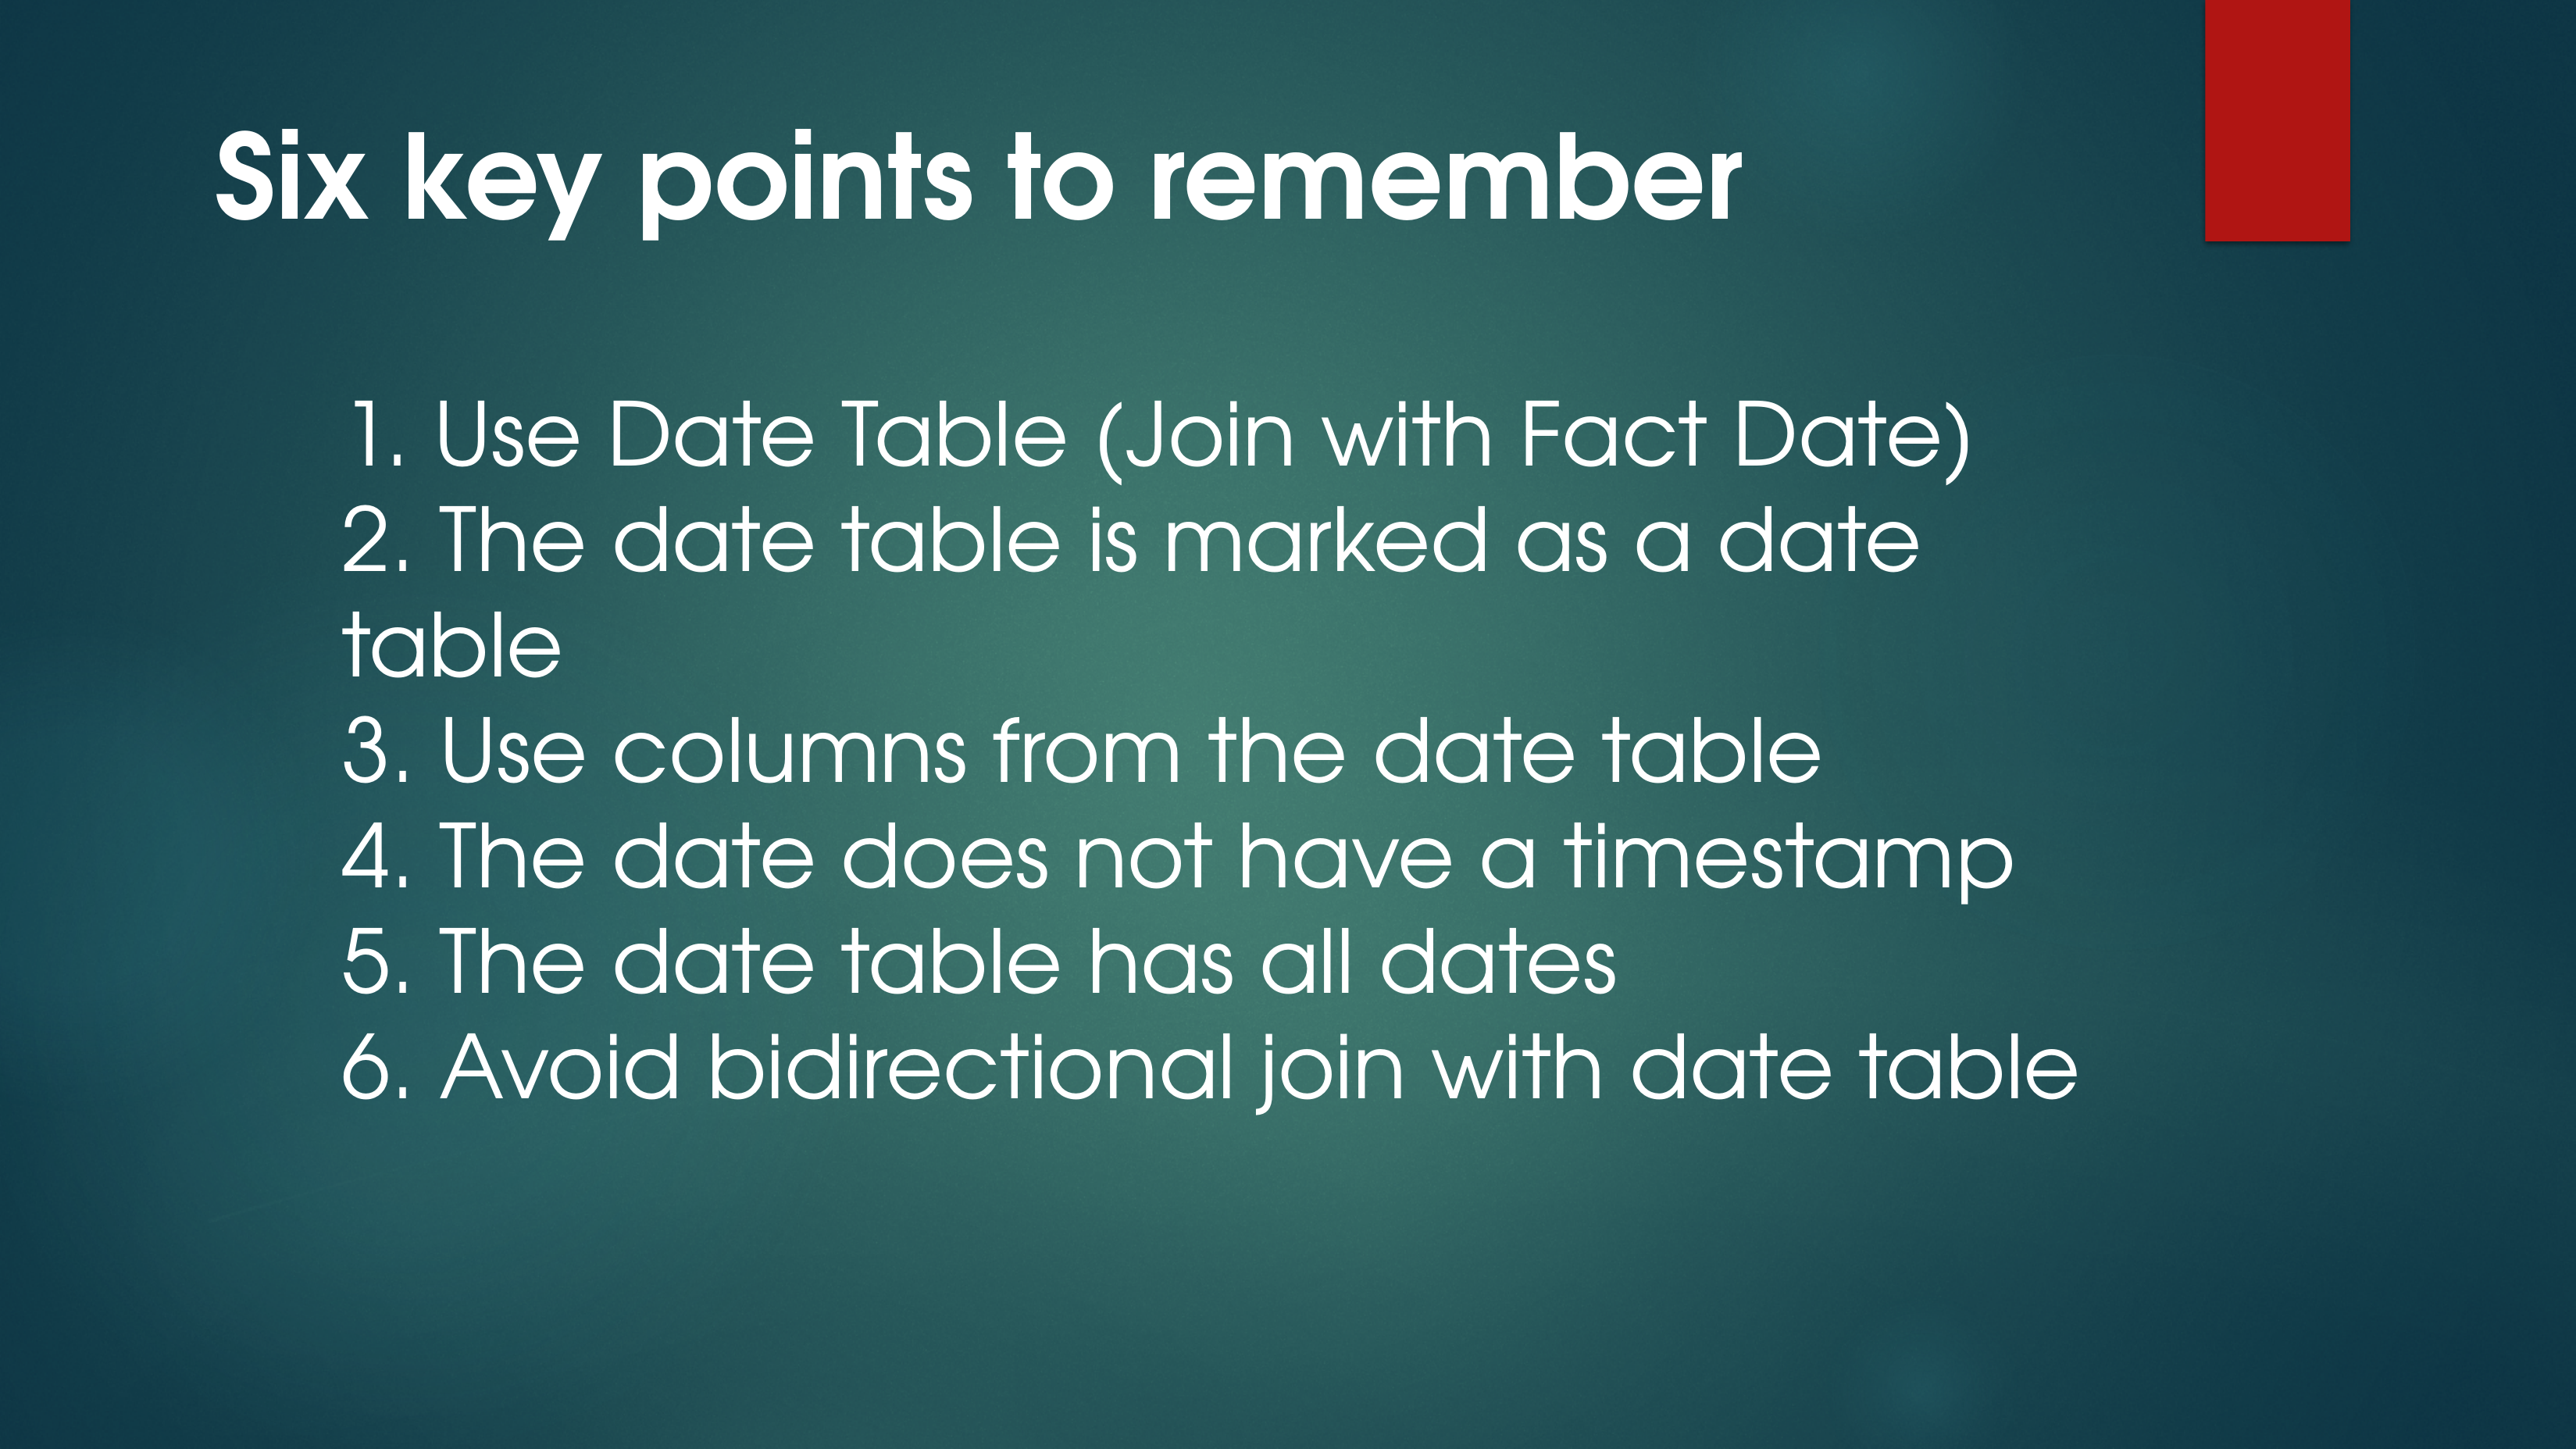

Six key points to remember
1. Use Date Table (Join with Fact Date)
2. The date table is marked as a date table
3. Use columns from the date table
4. The date does not have a timestamp
5. The date table has all dates
6. Avoid bidirectional join with date table